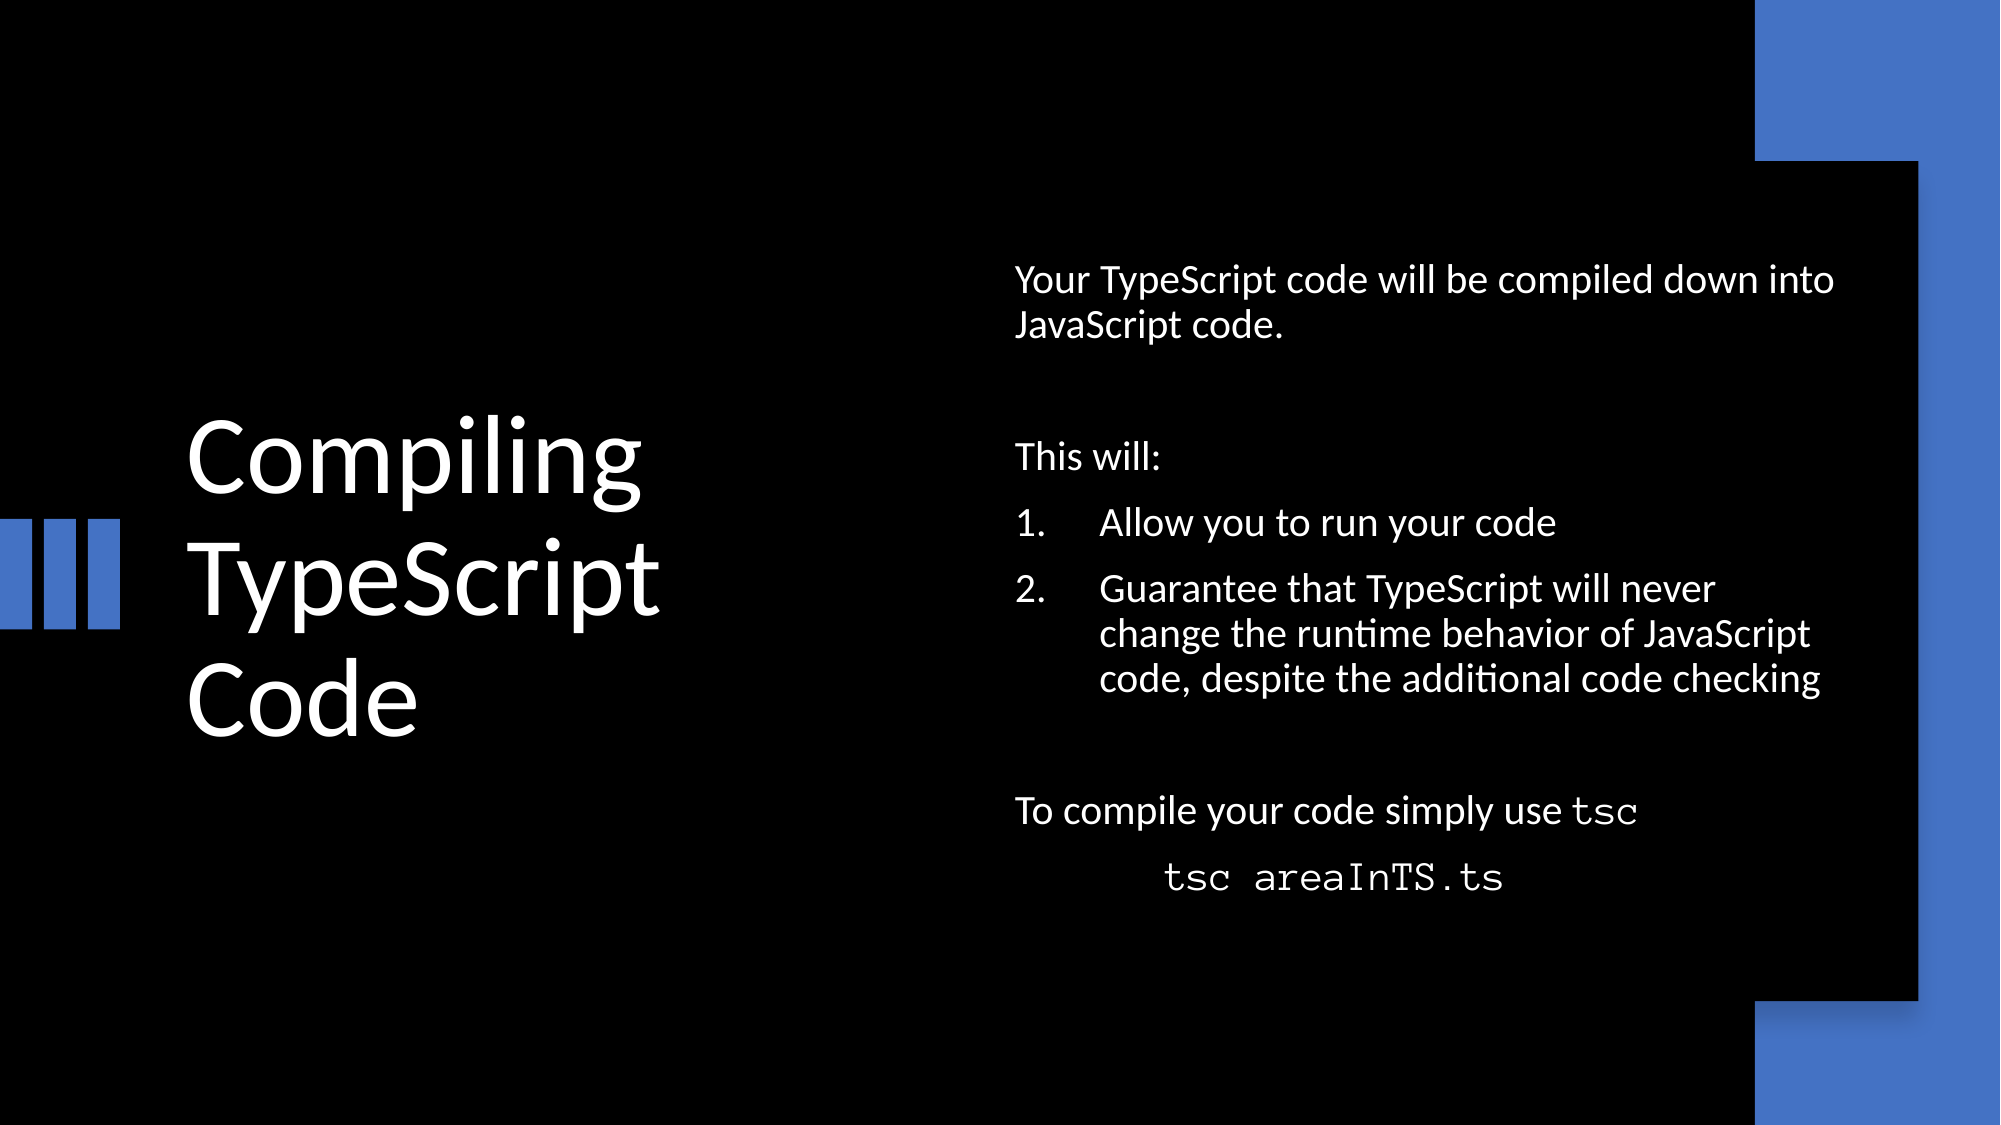

# Compiling TypeScript Code
Your TypeScript code will be compiled down into JavaScript code.

This will:
Allow you to run your code
Guarantee that TypeScript will never change the runtime behavior of JavaScript code, despite the additional code checking

To compile your code simply use tsc
	tsc areaInTS.ts